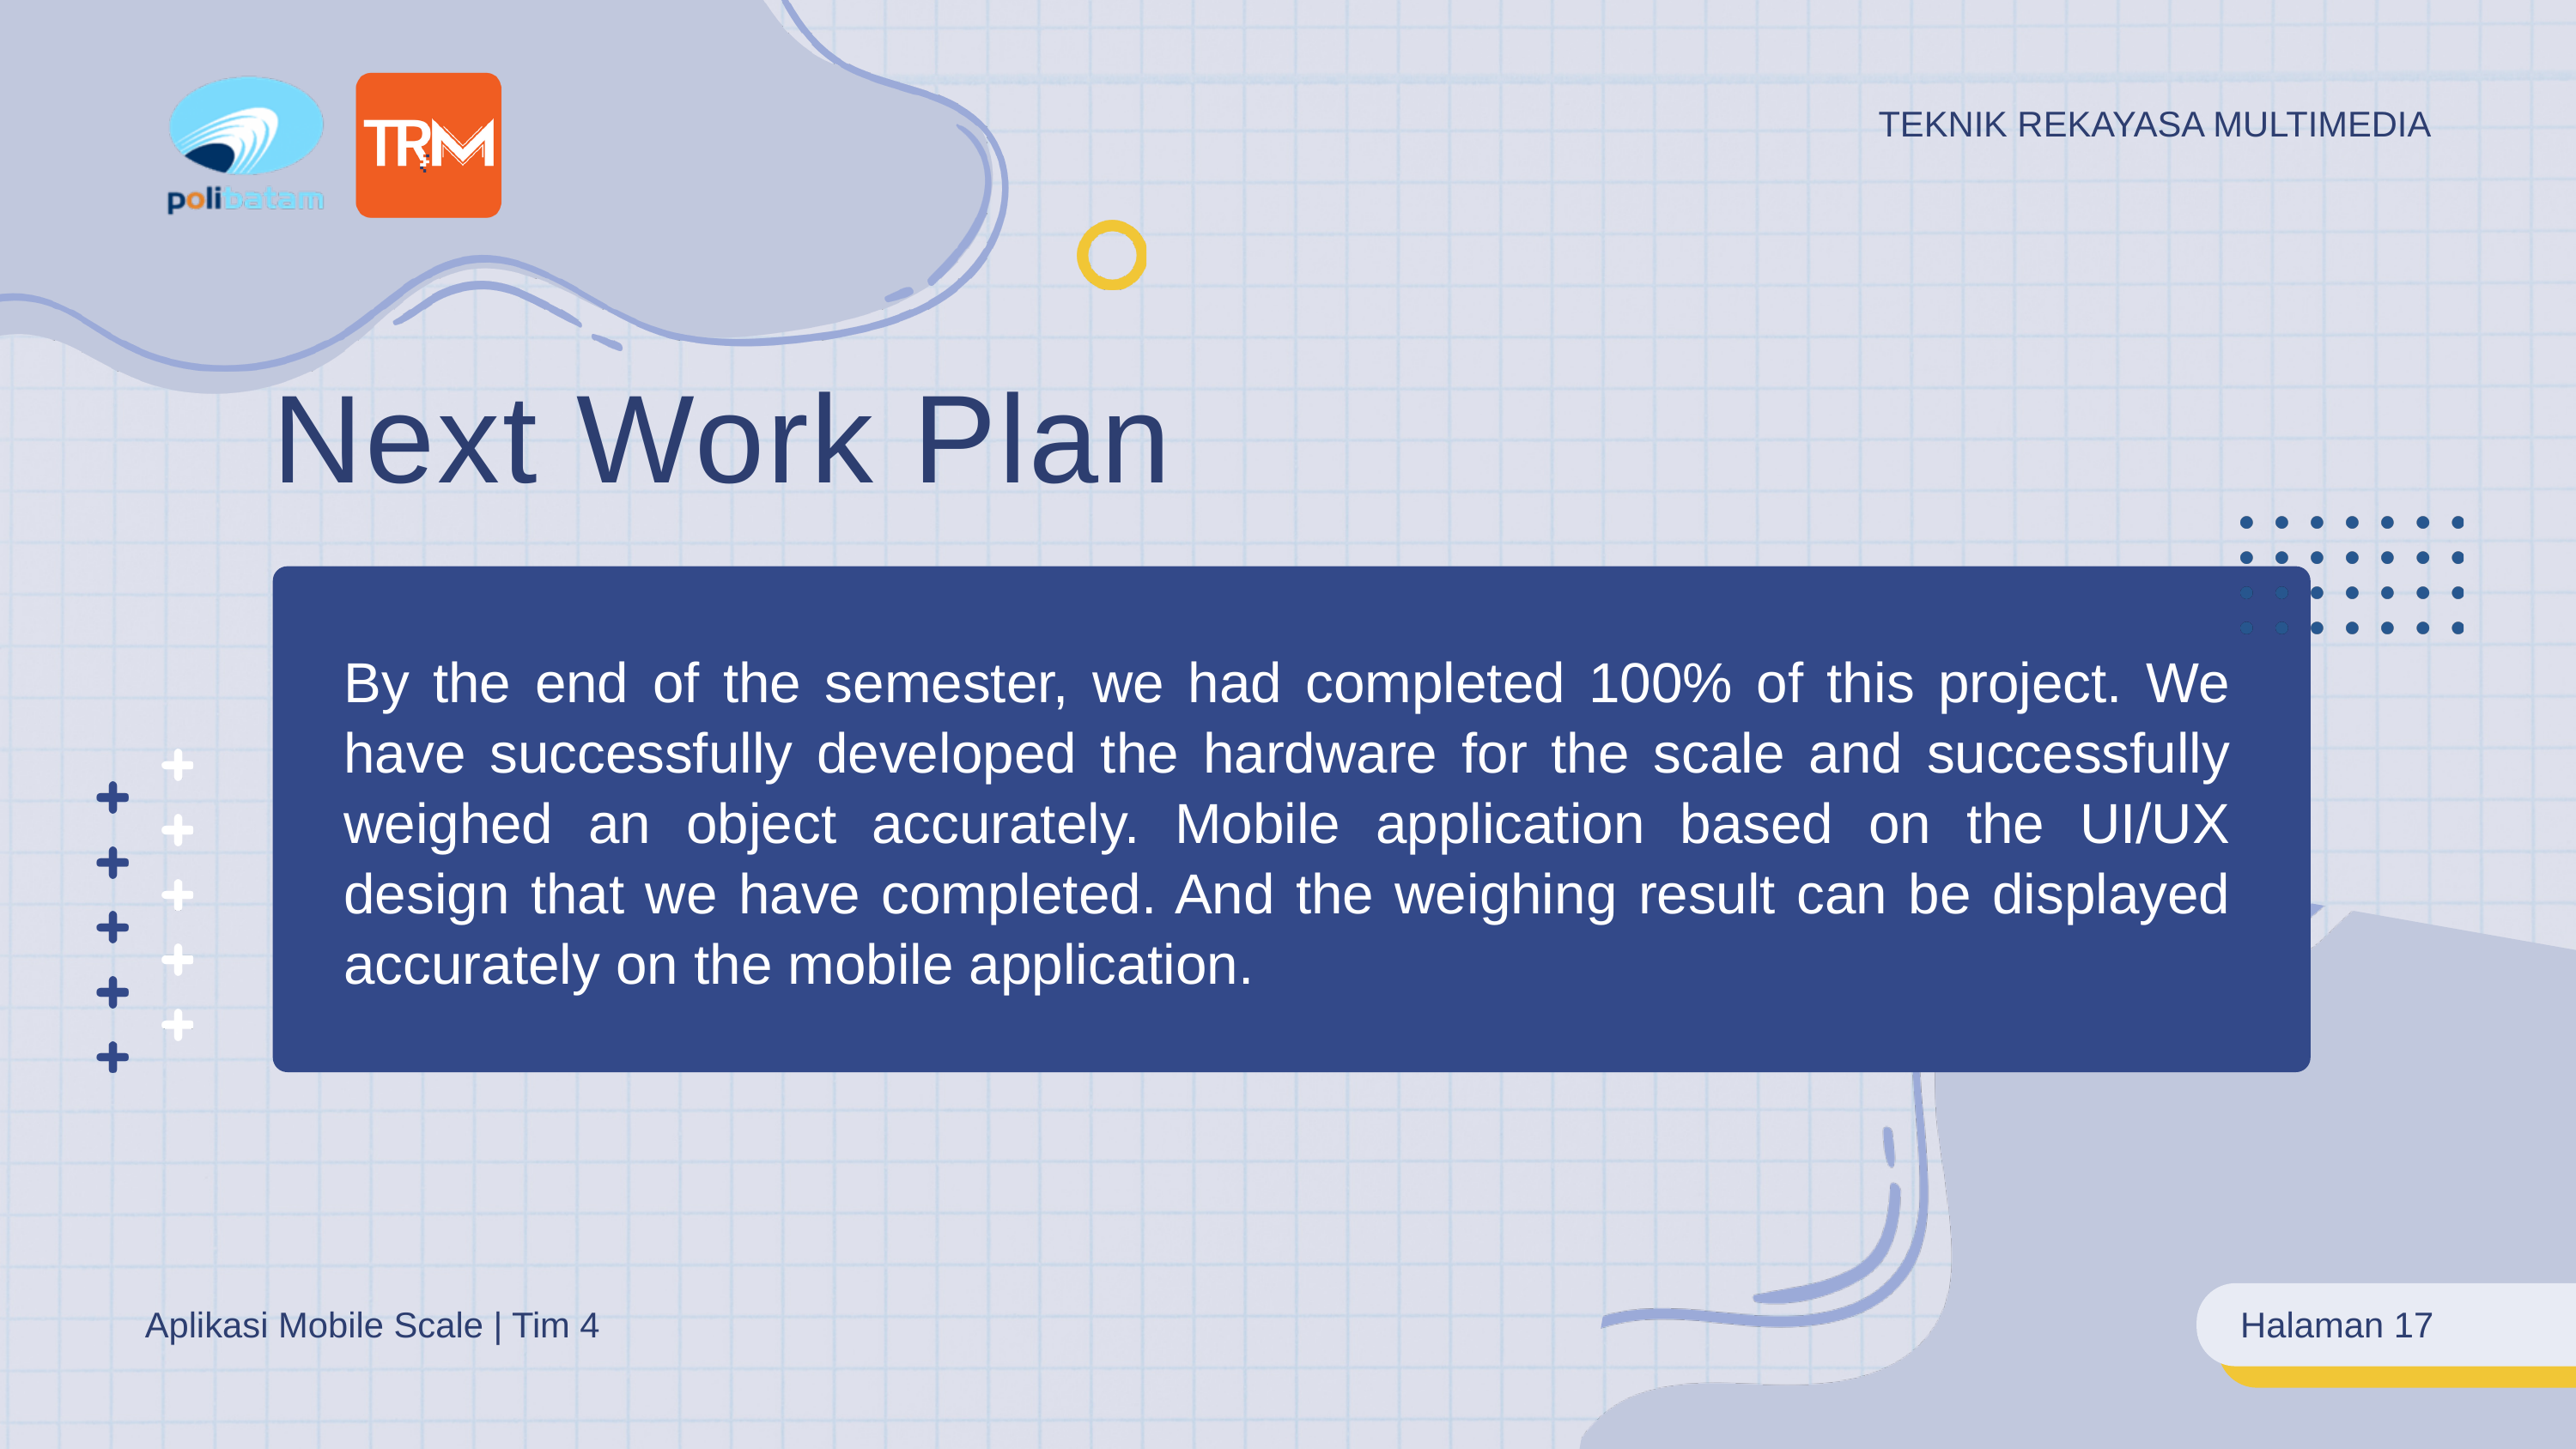

TEKNIK REKAYASA MULTIMEDIA

Next Work Plan

By the end of the semester, we had completed 100% of this project. We have successfully developed the hardware for the scale and successfully weighed an object accurately. Mobile application based on the UI/UX design that we have completed. And the weighing result can be displayed accurately on the mobile application.

Aplikasi Mobile Scale | Tim 4
Halaman 17